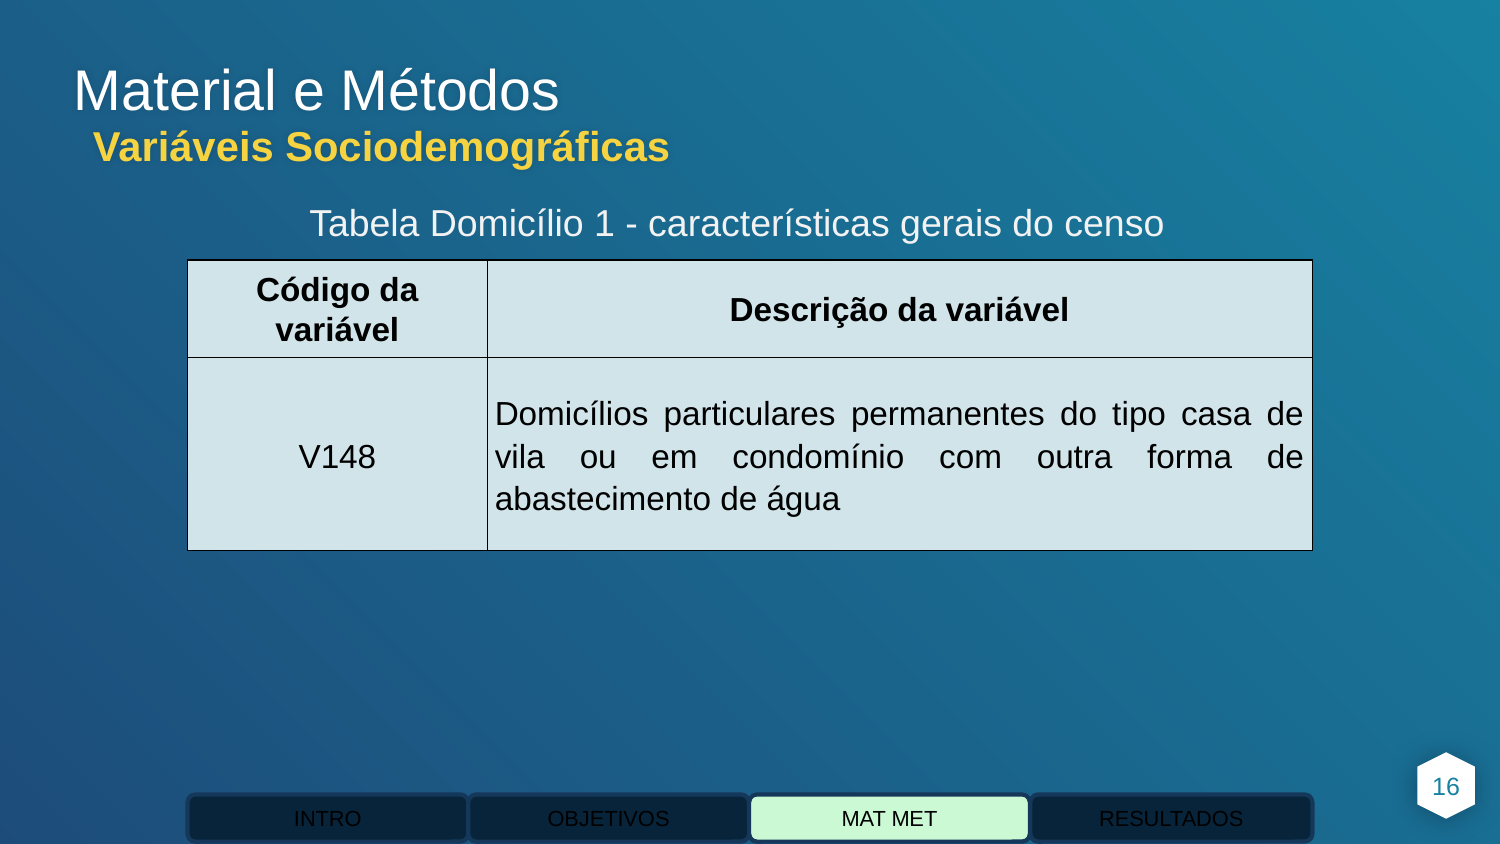

Material e Métodos
Variáveis Sociodemográficas
Tabela Domicílio 1 - características gerais do censo
| Código da variável | Descrição da variável |
| --- | --- |
| V148 | Domicílios particulares permanentes do tipo casa de vila ou em condomínio com outra forma de abastecimento de água |
16
INTRO
OBJETIVOS
MAT MET
RESULTADOS